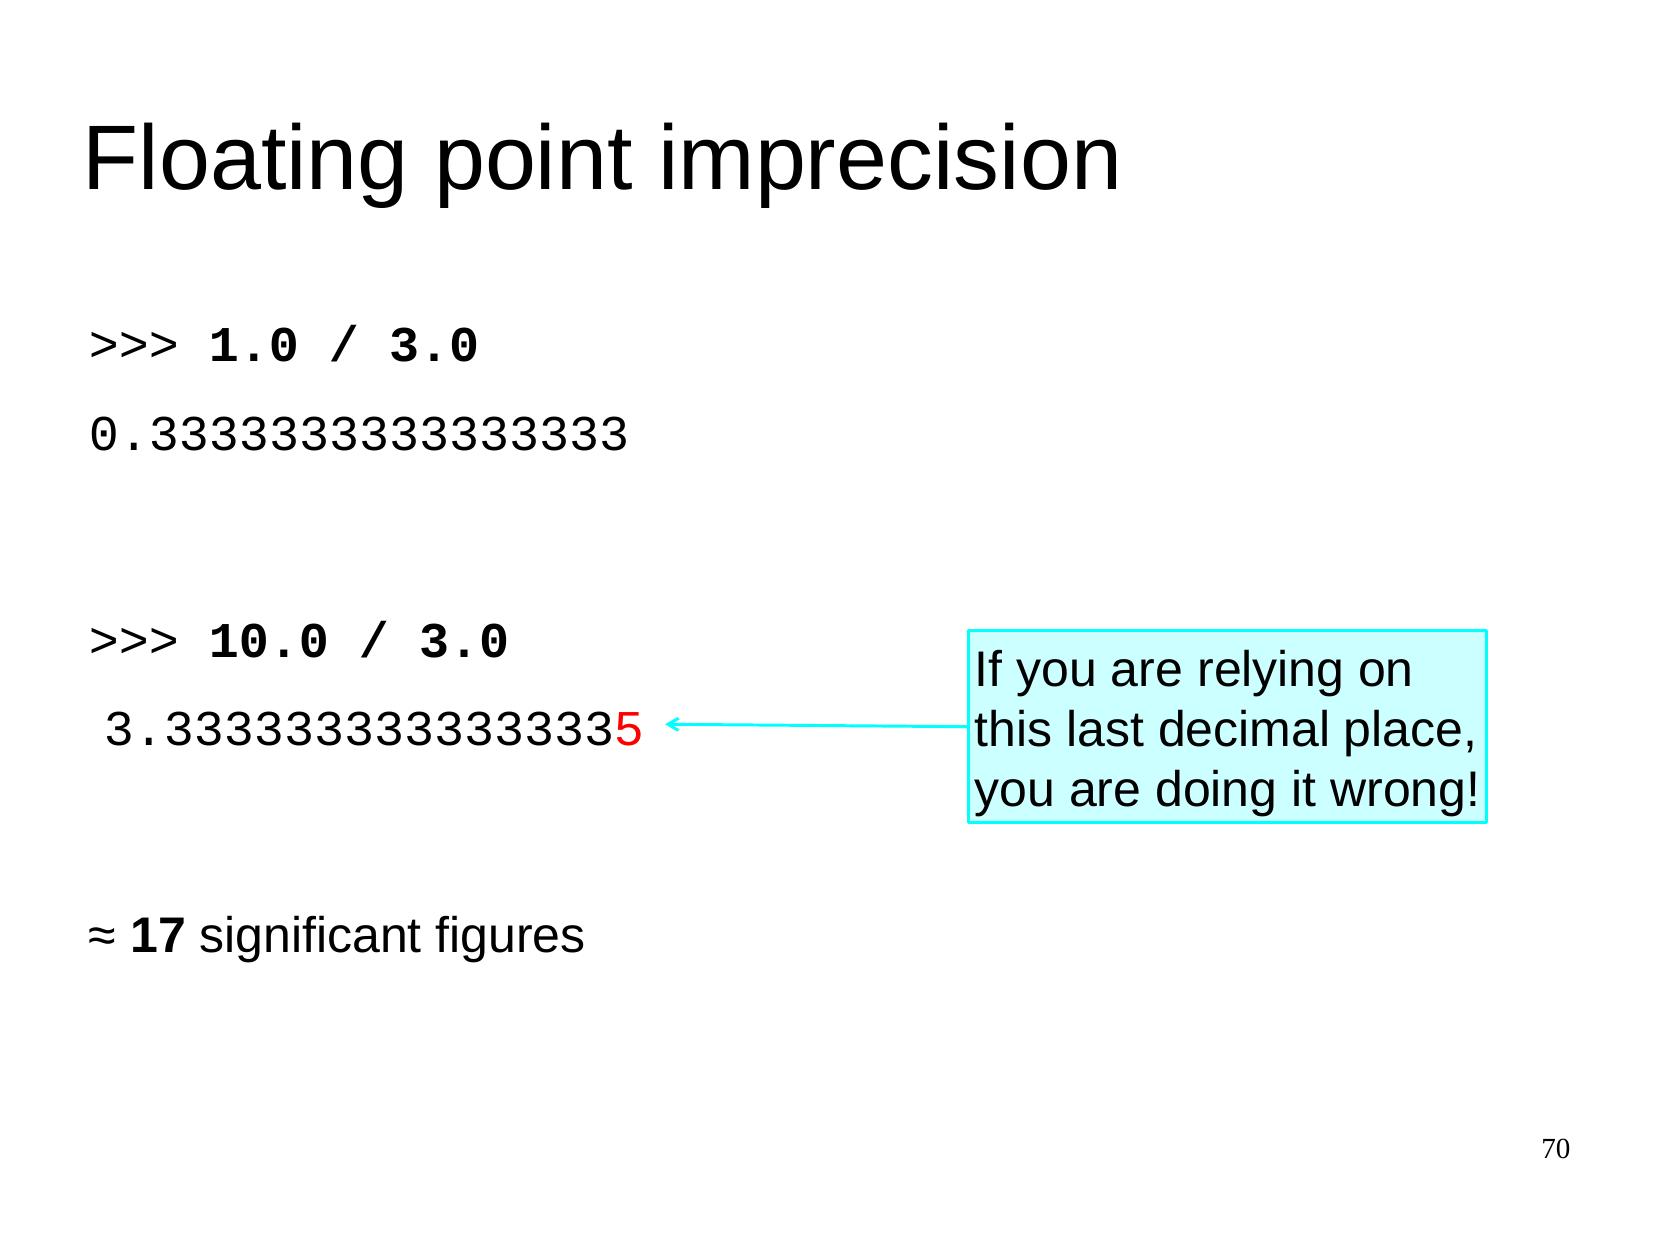

Floating point imprecision
>>>
1.0 / 3.0
0.3333333333333333
>>>
10.0 / 3.0
If you are relying on
this last decimal place,
you are doing it wrong!
3.3333333333333335
≈ 17 significant figures
70